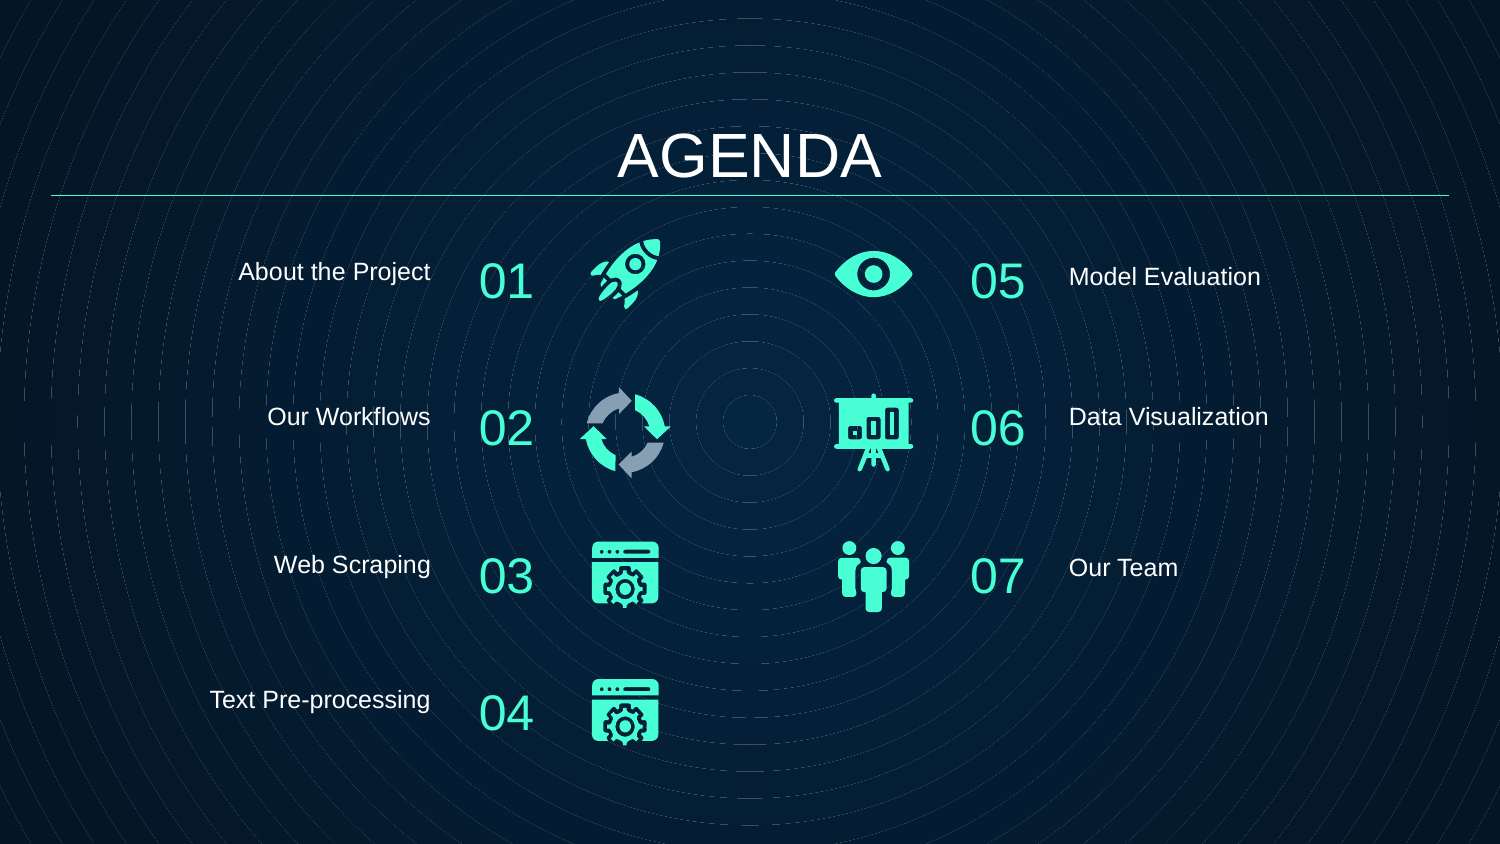

# AGENDA
01
05

About the Project
Model Evaluation
02
06

Our Workflows
Data Visualization
03
07

Web Scraping
Our Team
04

Text Pre-processing